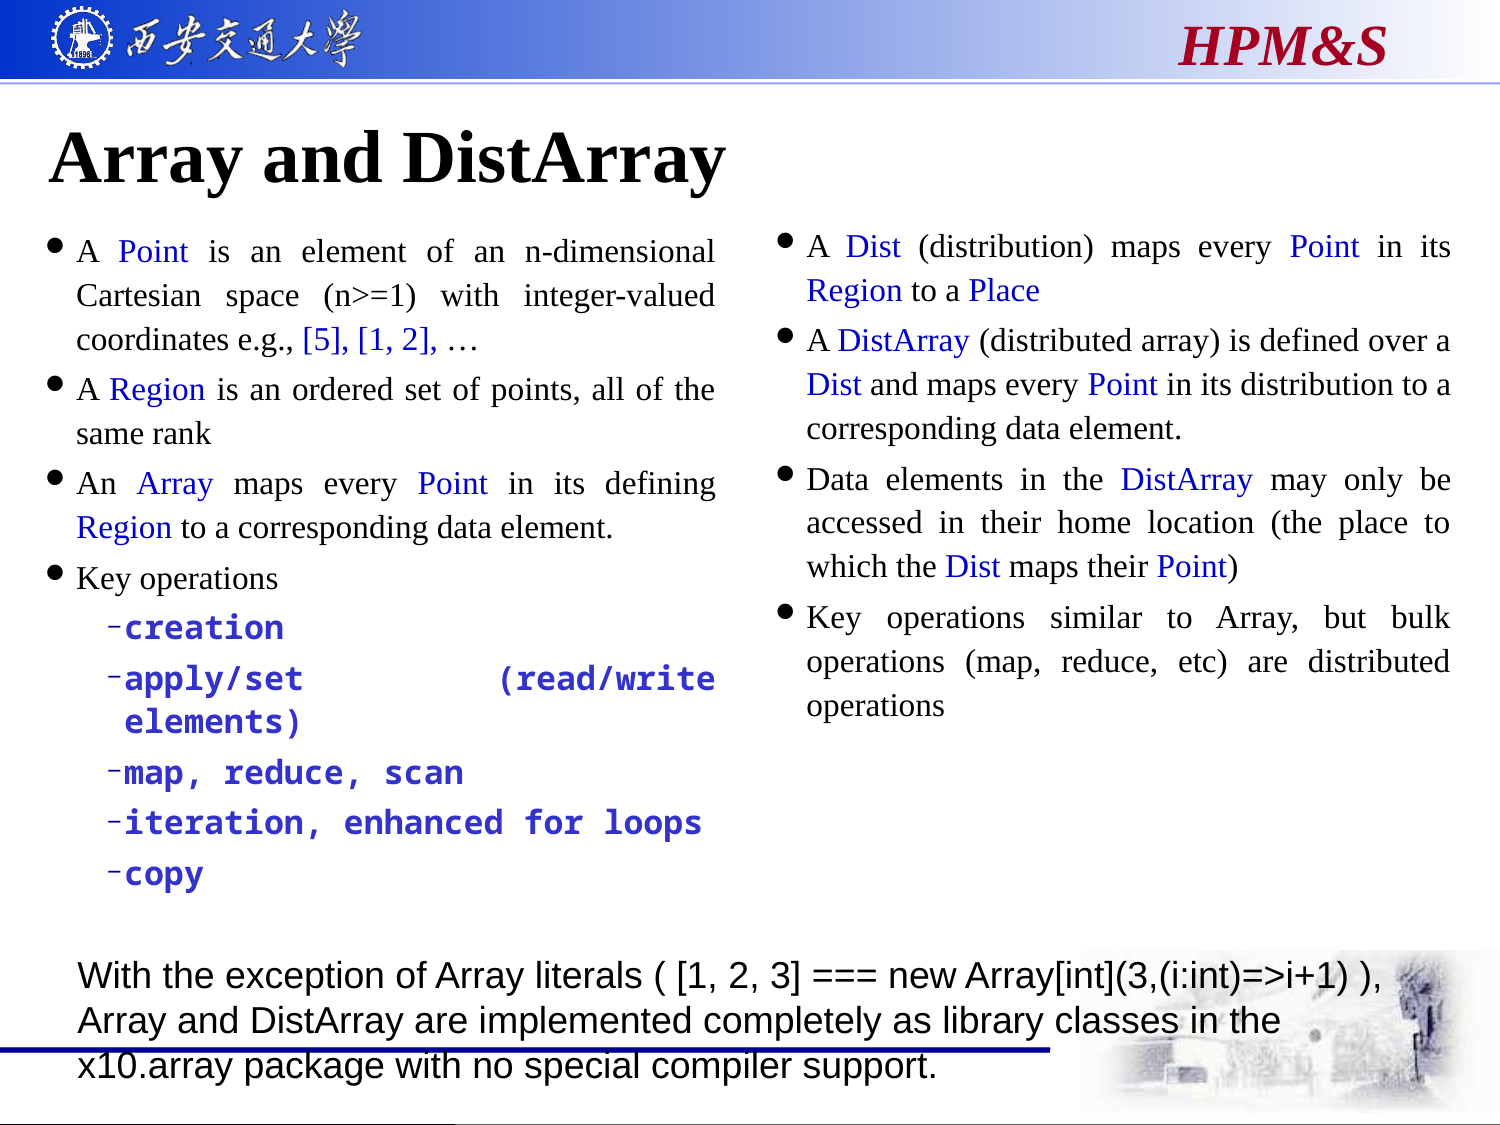

# Array and DistArray
A Dist (distribution) maps every Point in its Region to a Place
A DistArray (distributed array) is defined over a Dist and maps every Point in its distribution to a corresponding data element.
Data elements in the DistArray may only be accessed in their home location (the place to which the Dist maps their Point)
Key operations similar to Array, but bulk operations (map, reduce, etc) are distributed operations
A Point is an element of an n-dimensional Cartesian space (n>=1) with integer-valued coordinates e.g., [5], [1, 2], …
A Region is an ordered set of points, all of the same rank
An Array maps every Point in its defining Region to a corresponding data element.
Key operations
creation
apply/set (read/write elements)
map, reduce, scan
iteration, enhanced for loops
copy

With the exception of Array literals ( [1, 2, 3] === new Array[int](3,(i:int)=>i+1) ),
Array and DistArray are implemented completely as library classes in the x10.array package with no special compiler support.